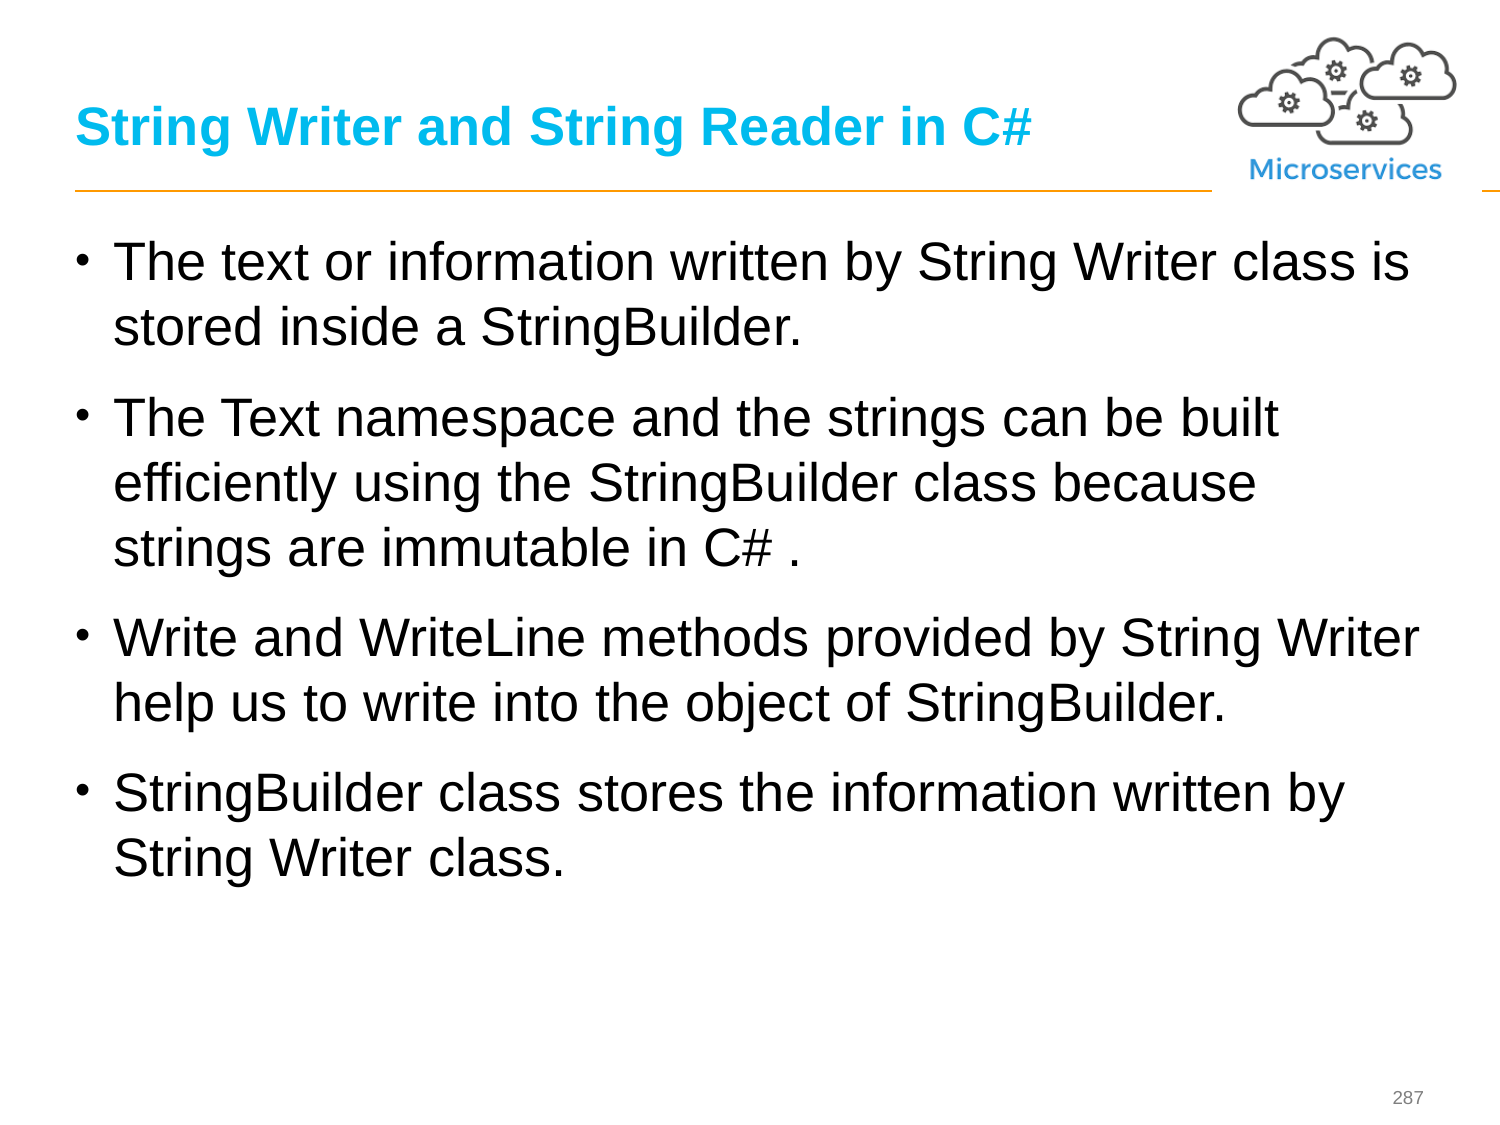

# String Writer and String Reader in C#
The text or information written by String Writer class is stored inside a StringBuilder.
The Text namespace and the strings can be built efficiently using the StringBuilder class because strings are immutable in C# .
Write and WriteLine methods provided by String Writer help us to write into the object of StringBuilder.
StringBuilder class stores the information written by String Writer class.